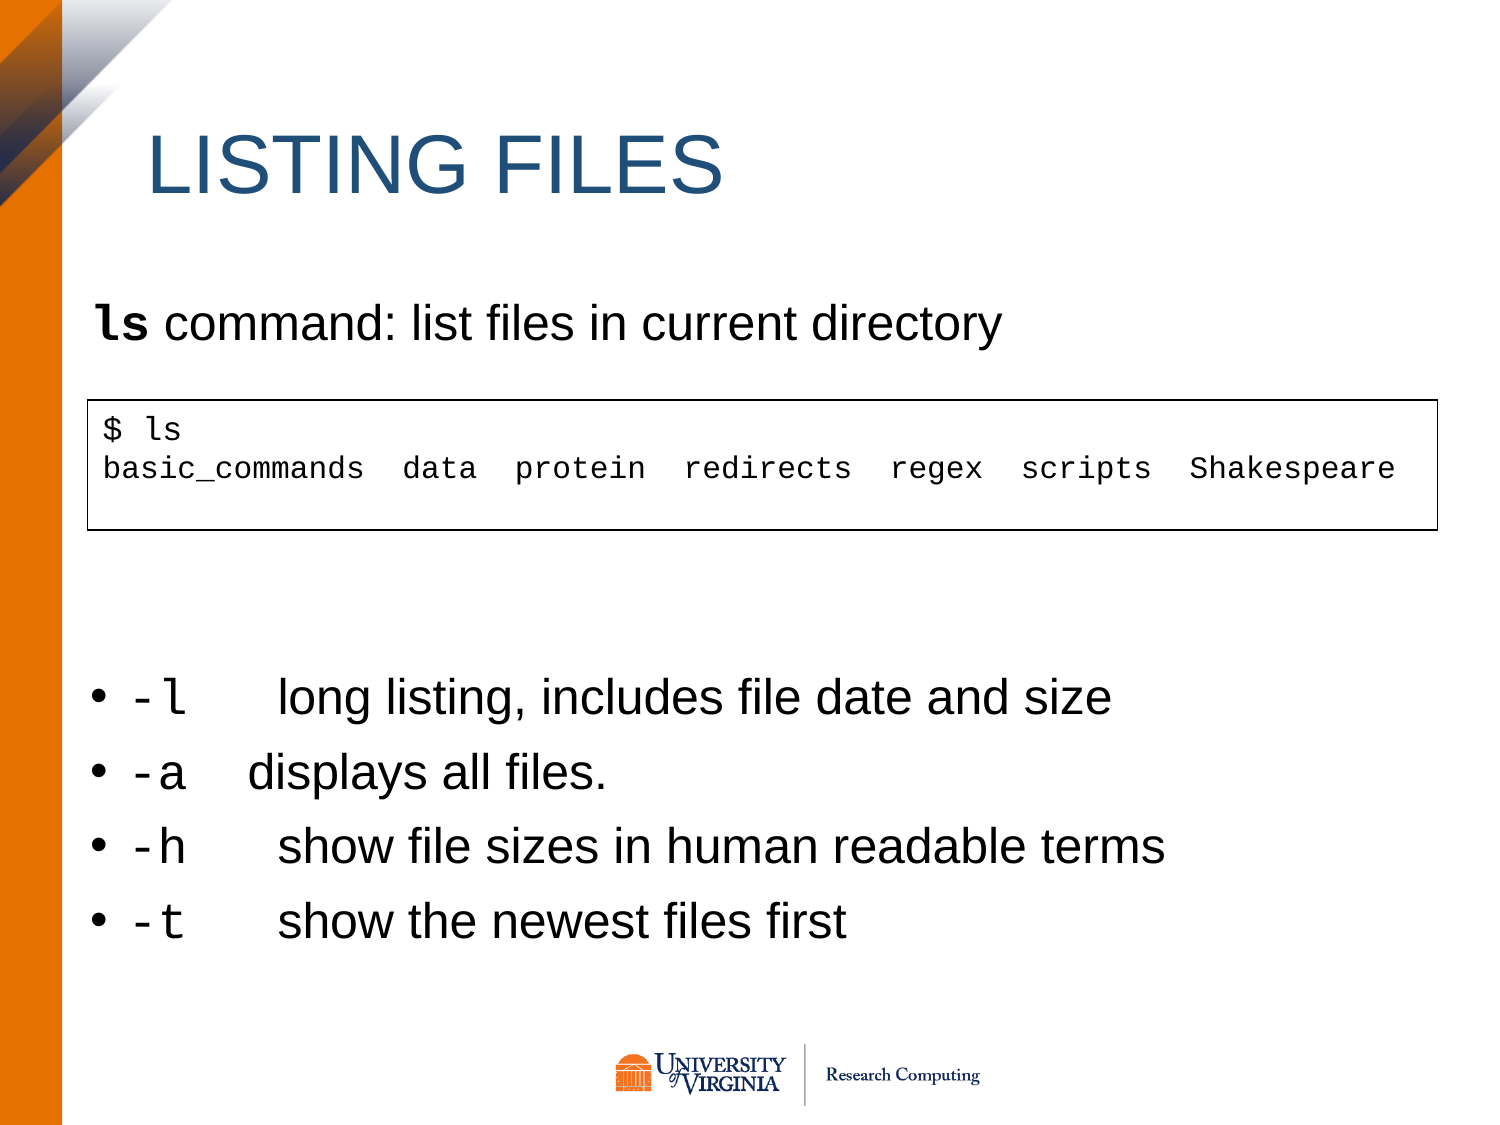

LISTING FILES

ls command: list files in current directory

-l	long listing, includes file date and size
-a  displays all files.
-h	show file sizes in human readable terms
-t	show the newest files first
$ ls
basic_commands  data  protein  redirects  regex  scripts  Shakespeare